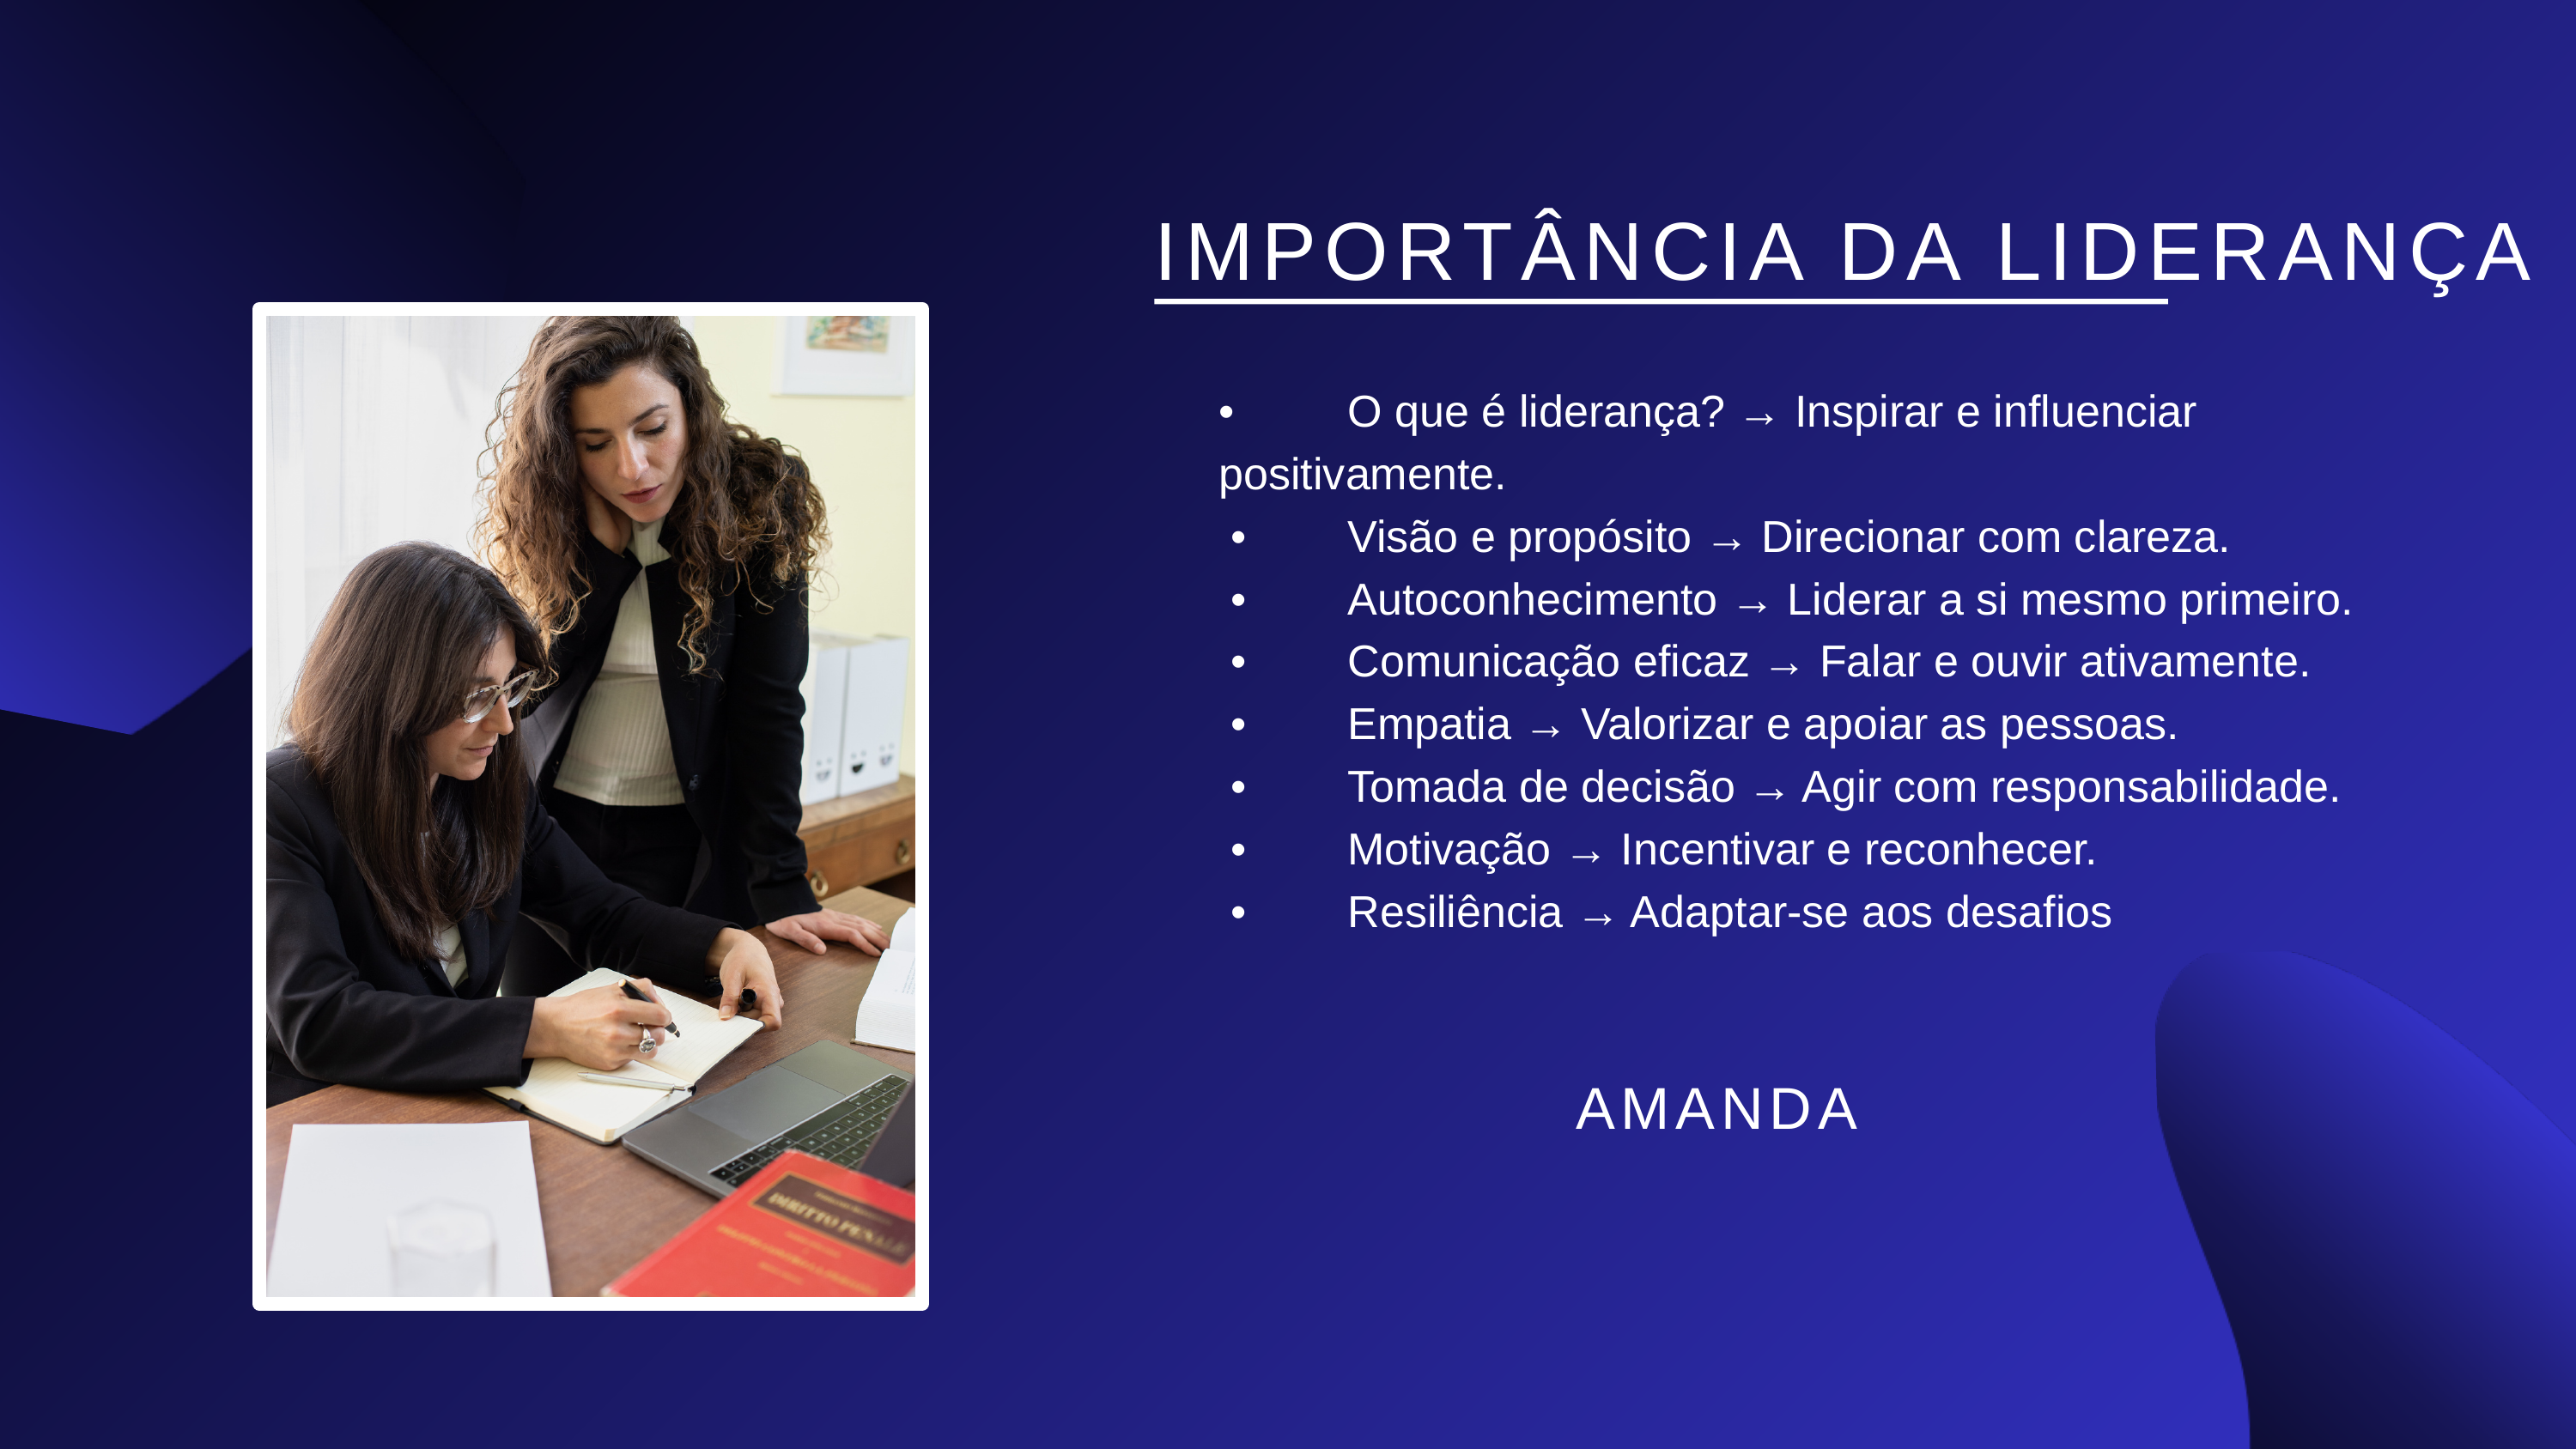

IMPORTÂNCIA DA LIDERANÇA

•	O que é liderança? → Inspirar e influenciar positivamente.
 •	Visão e propósito → Direcionar com clareza.
 •	Autoconhecimento → Liderar a si mesmo primeiro.
 •	Comunicação eficaz → Falar e ouvir ativamente.
 •	Empatia → Valorizar e apoiar as pessoas.
 •	Tomada de decisão → Agir com responsabilidade.
 •	Motivação → Incentivar e reconhecer.
 •	Resiliência → Adaptar-se aos desafios

AMANDA